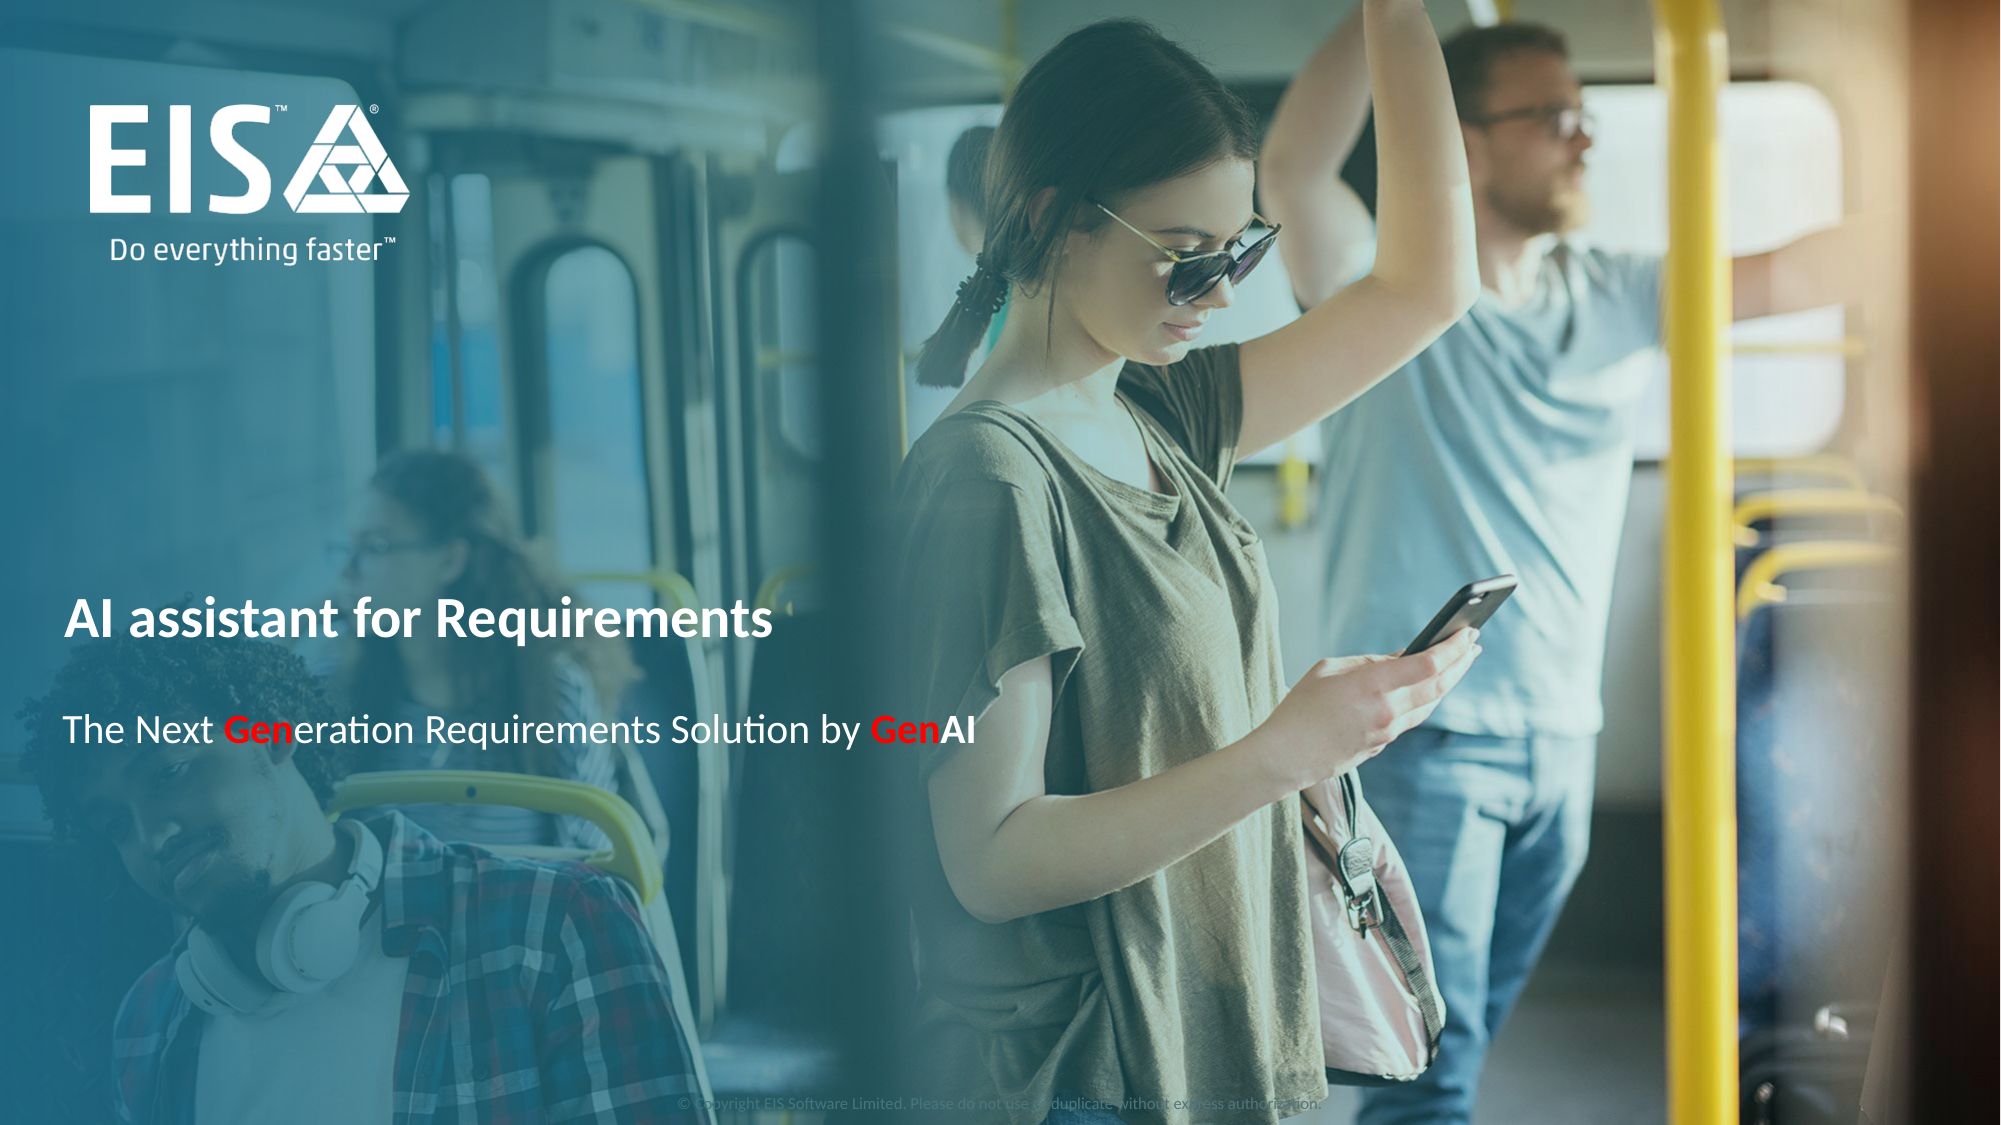

# AI assistant for Requirements
The Next Generation Requirements Solution by GenAI